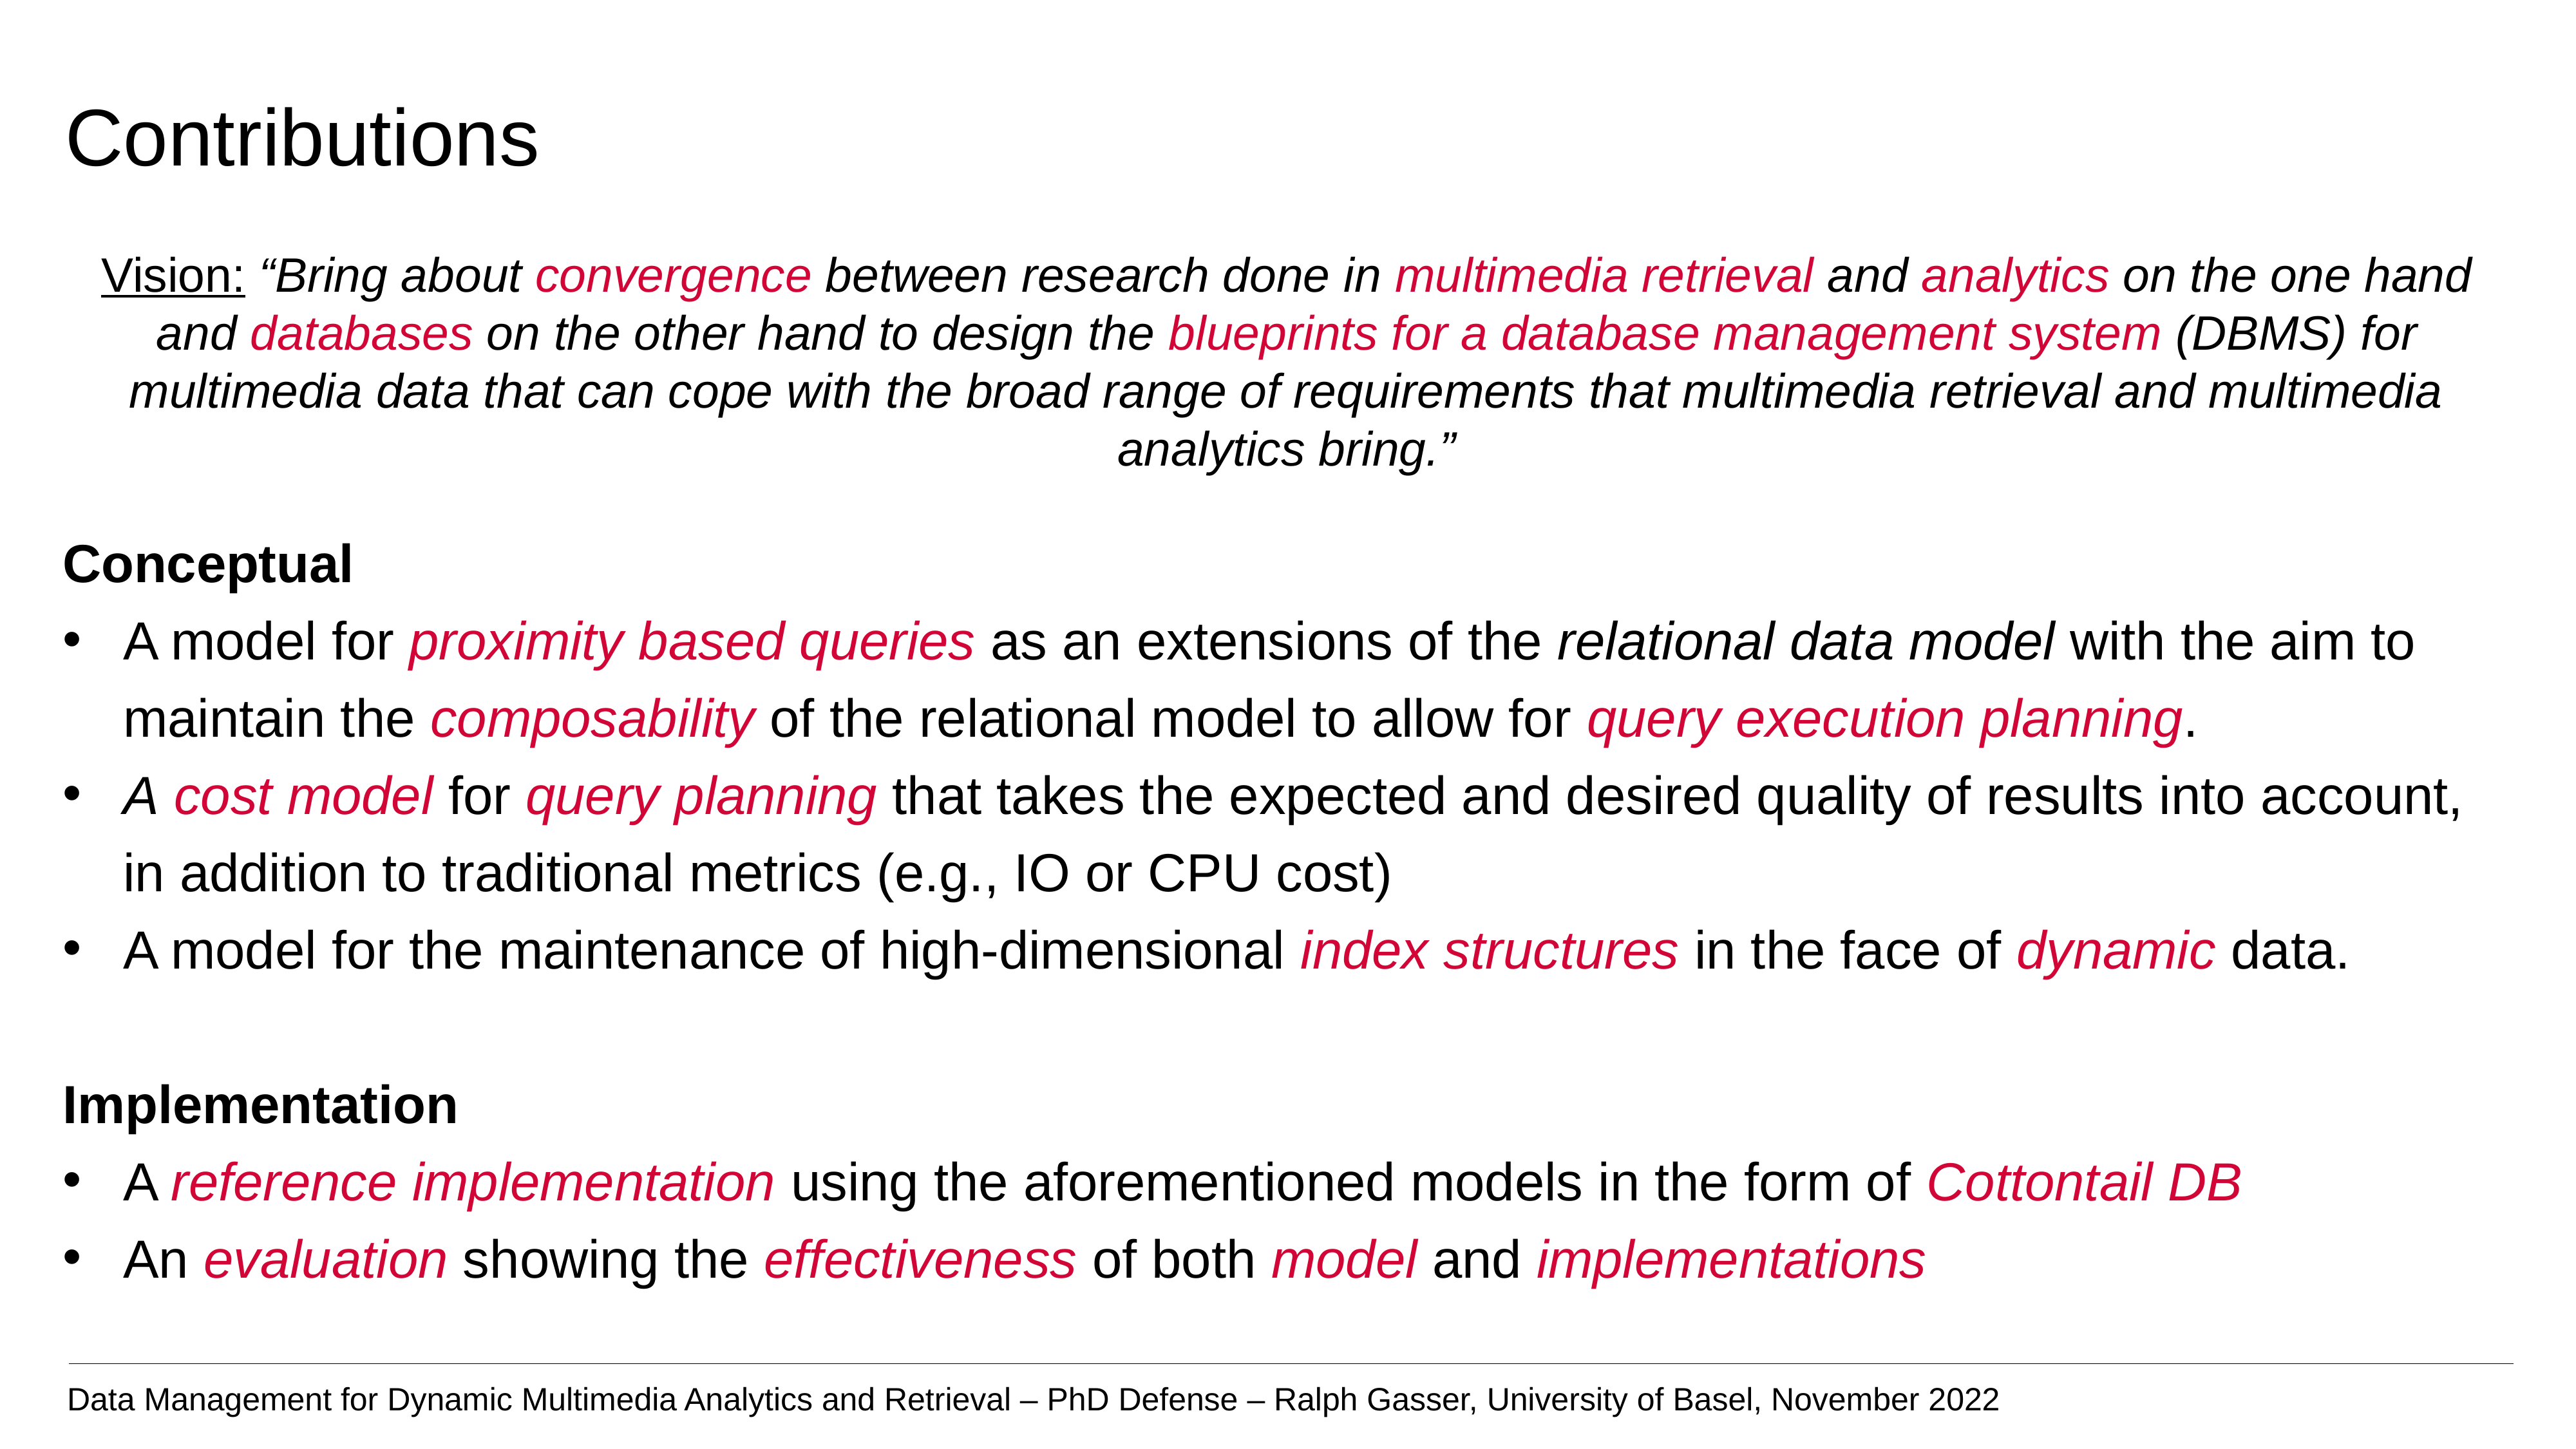

# Contributions
Vision: “Bring about convergence between research done in multimedia retrieval and analytics on the one hand and databases on the other hand to design the blueprints for a database management system (DBMS) for multimedia data that can cope with the broad range of requirements that multimedia retrieval and multimedia analytics bring.”
Conceptual
A model for proximity based queries as an extensions of the relational data model with the aim to maintain the composability of the relational model to allow for query execution planning.
A cost model for query planning that takes the expected and desired quality of results into account, in addition to traditional metrics (e.g., IO or CPU cost)
A model for the maintenance of high-dimensional index structures in the face of dynamic data.

Implementation
A reference implementation using the aforementioned models in the form of Cottontail DB
An evaluation showing the effectiveness of both model and implementations